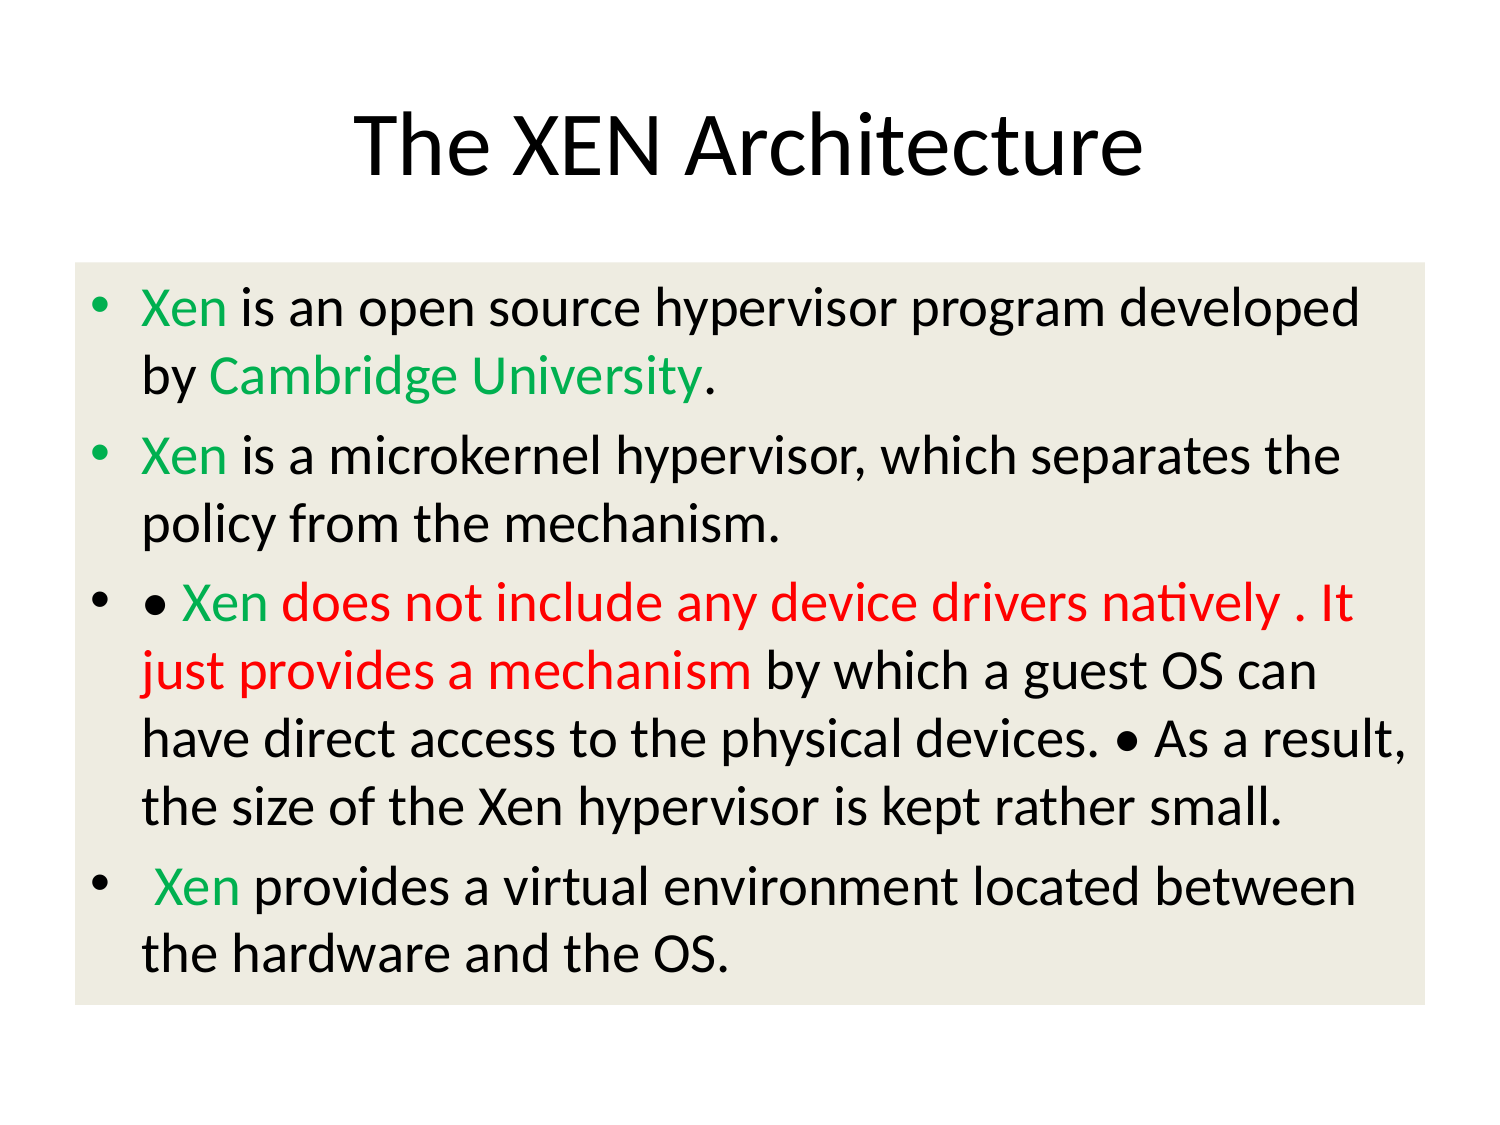

# The XEN Architecture
Xen is an open source hypervisor program developed by Cambridge University.
Xen is a microkernel hypervisor, which separates the policy from the mechanism.
• Xen does not include any device drivers natively . It just provides a mechanism by which a guest OS can have direct access to the physical devices. • As a result, the size of the Xen hypervisor is kept rather small.
 Xen provides a virtual environment located between the hardware and the OS.